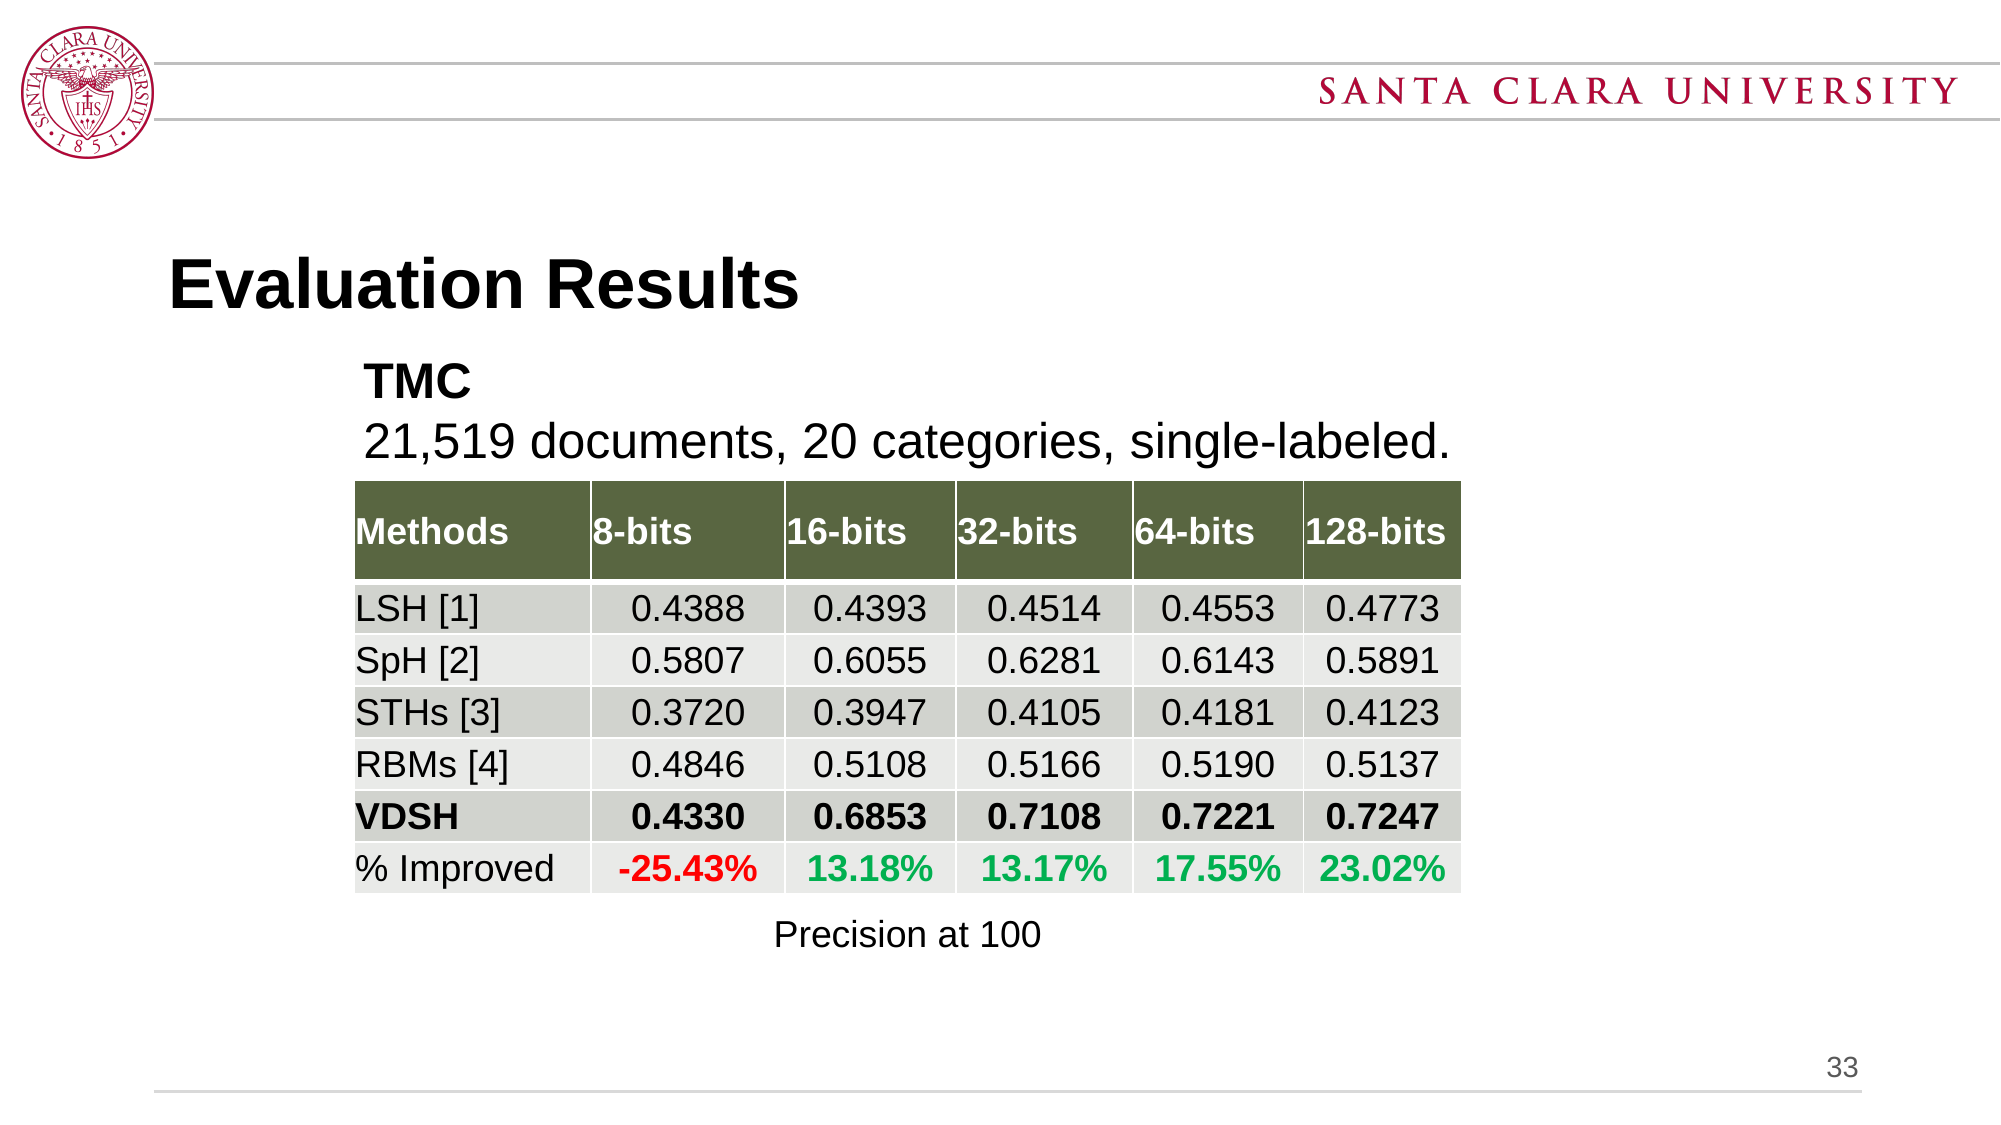

# Evaluation Results
TMC
21,519 documents, 20 categories, single-labeled.

| Methods | 8-bits | 16-bits | 32-bits | 64-bits | 128-bits |
| --- | --- | --- | --- | --- | --- |
| LSH [1] | 0.4388 | 0.4393 | 0.4514 | 0.4553 | 0.4773 |
| SpH [2] | 0.5807 | 0.6055 | 0.6281 | 0.6143 | 0.5891 |
| STHs [3] | 0.3720 | 0.3947 | 0.4105 | 0.4181 | 0.4123 |
| RBMs [4] | 0.4846 | 0.5108 | 0.5166 | 0.5190 | 0.5137 |
| VDSH | 0.4330 | 0.6853 | 0.7108 | 0.7221 | 0.7247 |
| % Improved | -25.43% | 13.18% | 13.17% | 17.55% | 23.02% |
Precision at 100
33